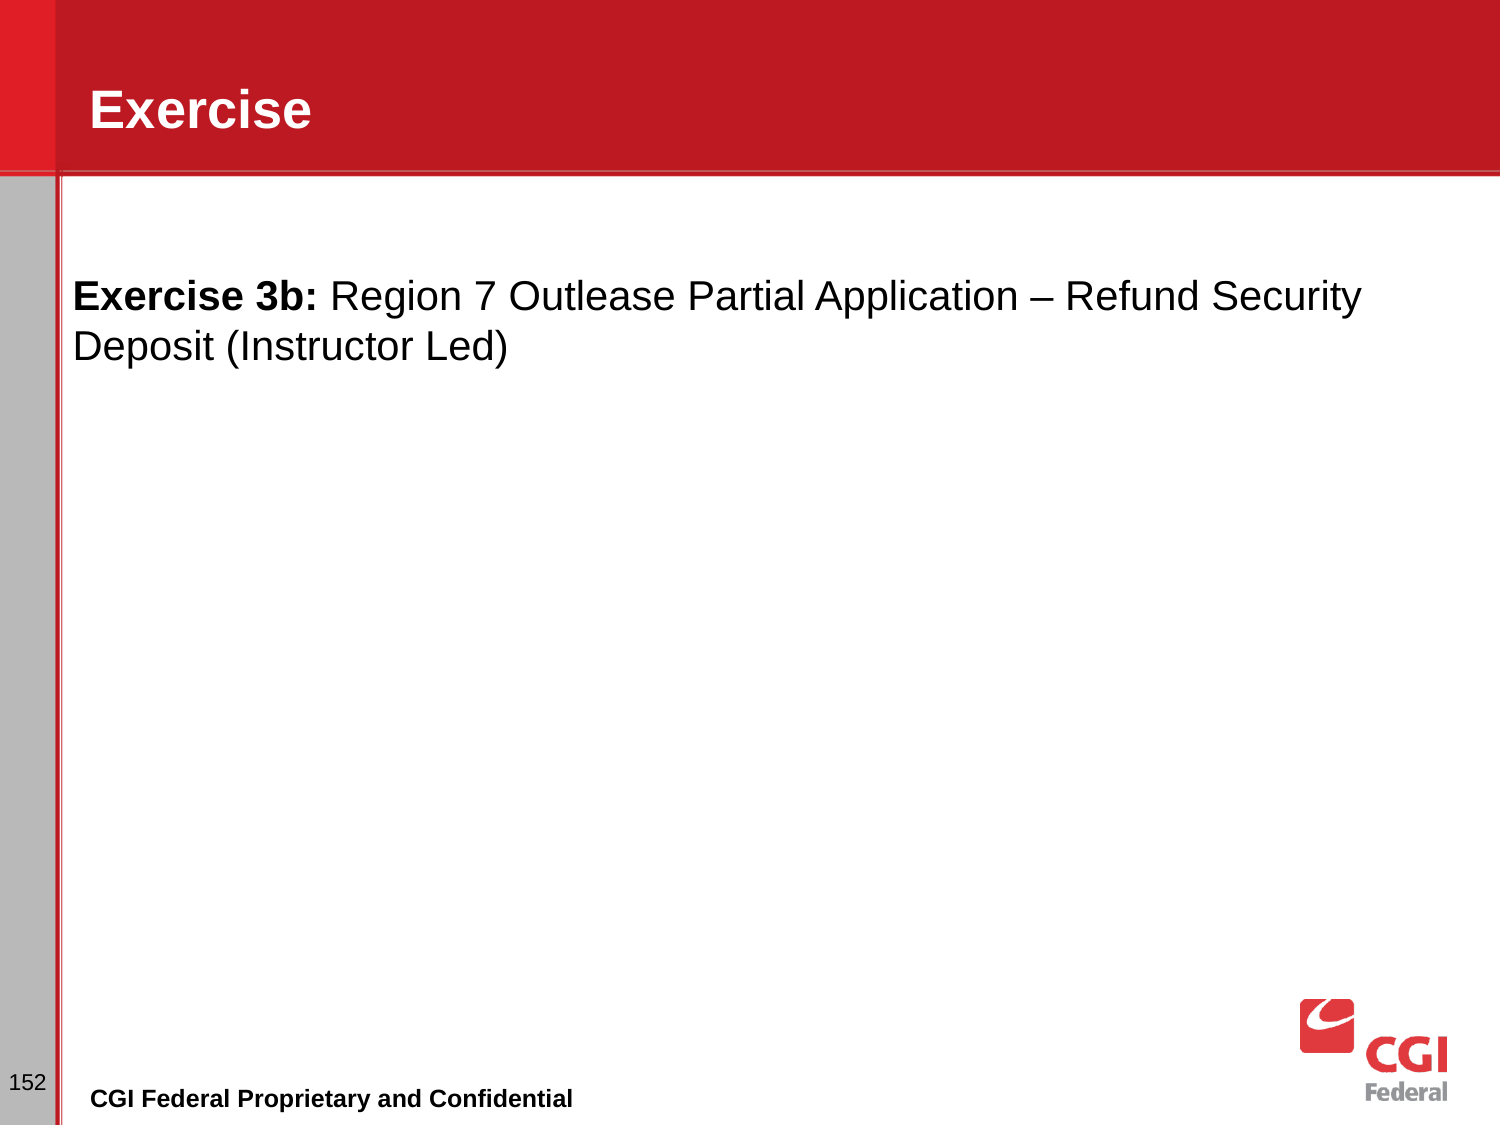

# Exercise

Exercise 3b: Region 7 Outlease Partial Application – Refund Security Deposit (Instructor Led)

152
CGI Federal Proprietary and Confidential